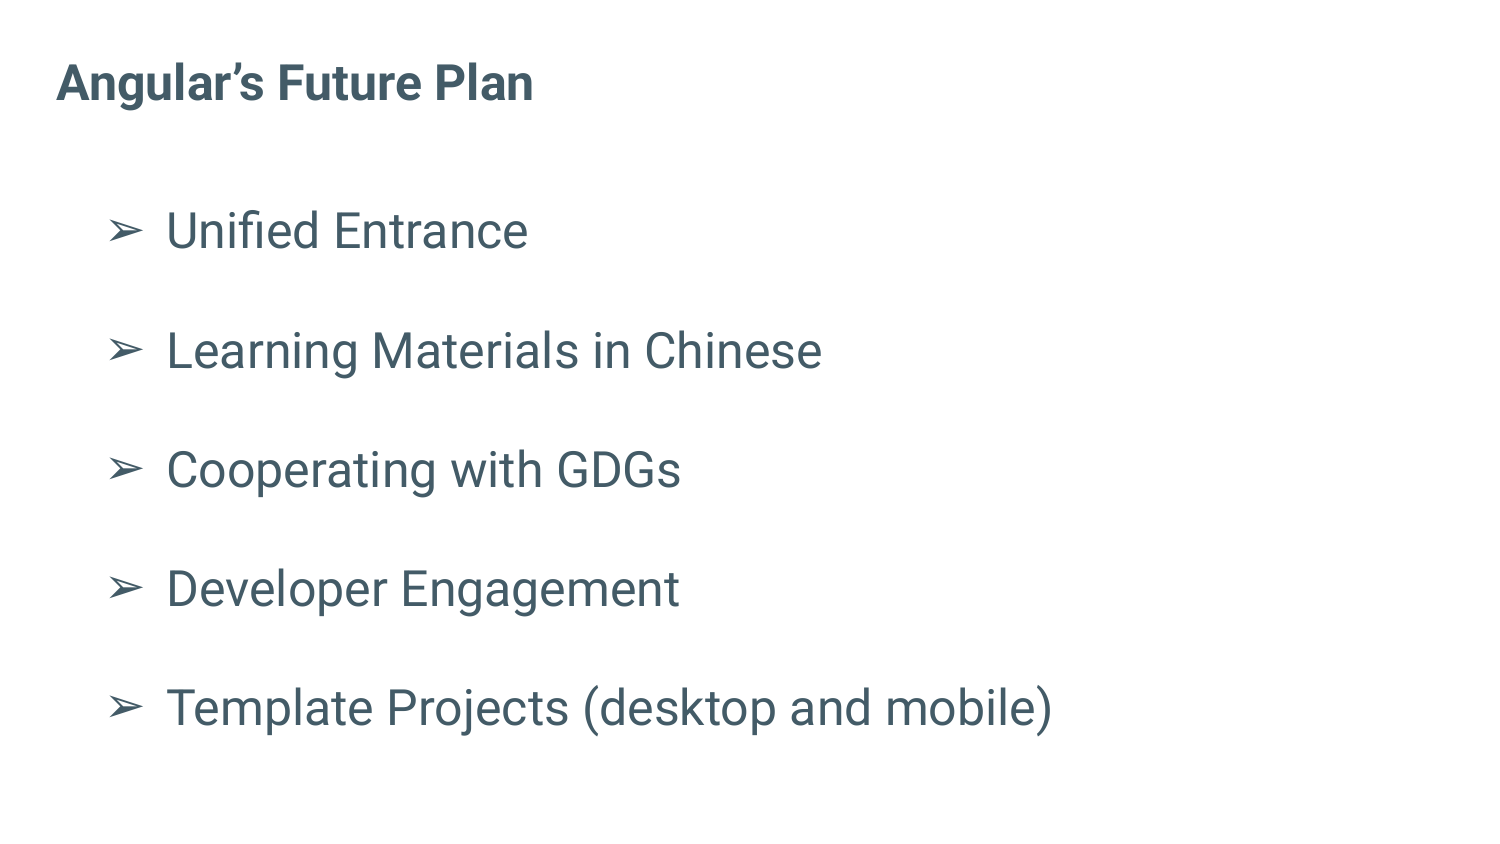

Angular’s Future Plan
Unified Entrance
Learning Materials in Chinese
Cooperating with GDGs
Developer Engagement
Template Projects (desktop and mobile)